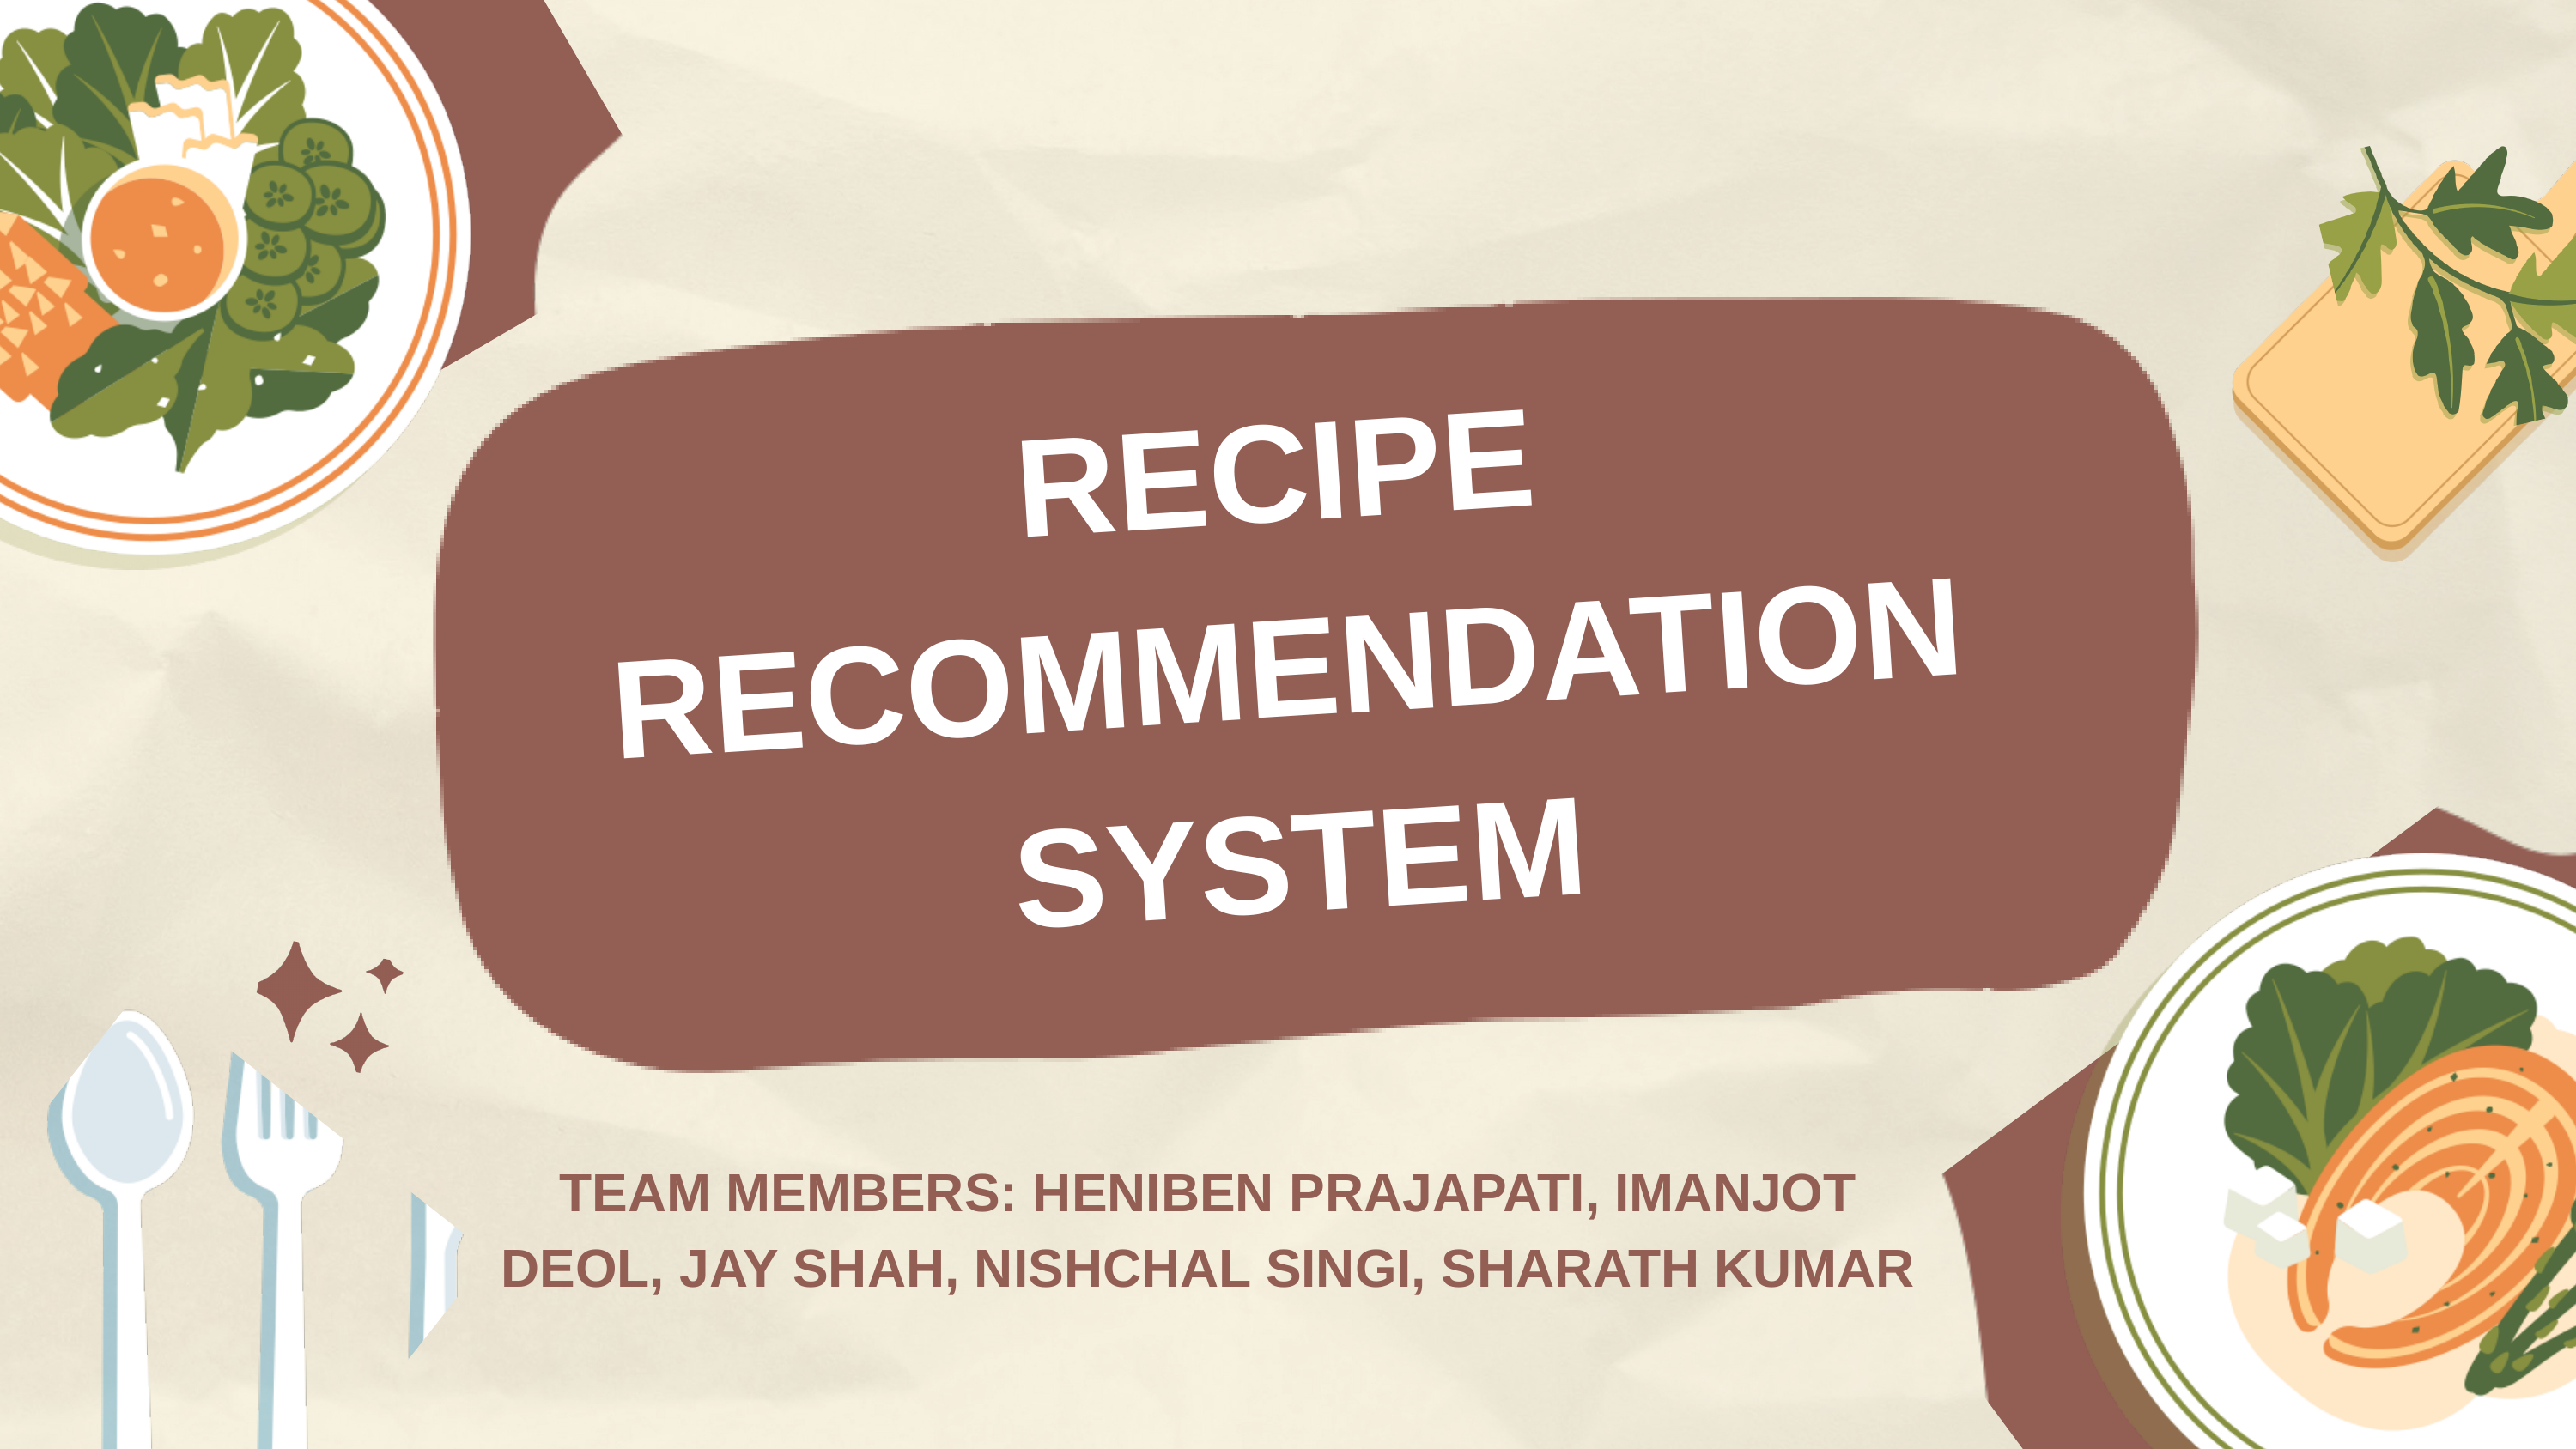

RECIPE RECOMMENDATION SYSTEM

TEAM MEMBERS: HENIBEN PRAJAPATI, IMANJOT DEOL, JAY SHAH, NISHCHAL SINGI, SHARATH KUMAR